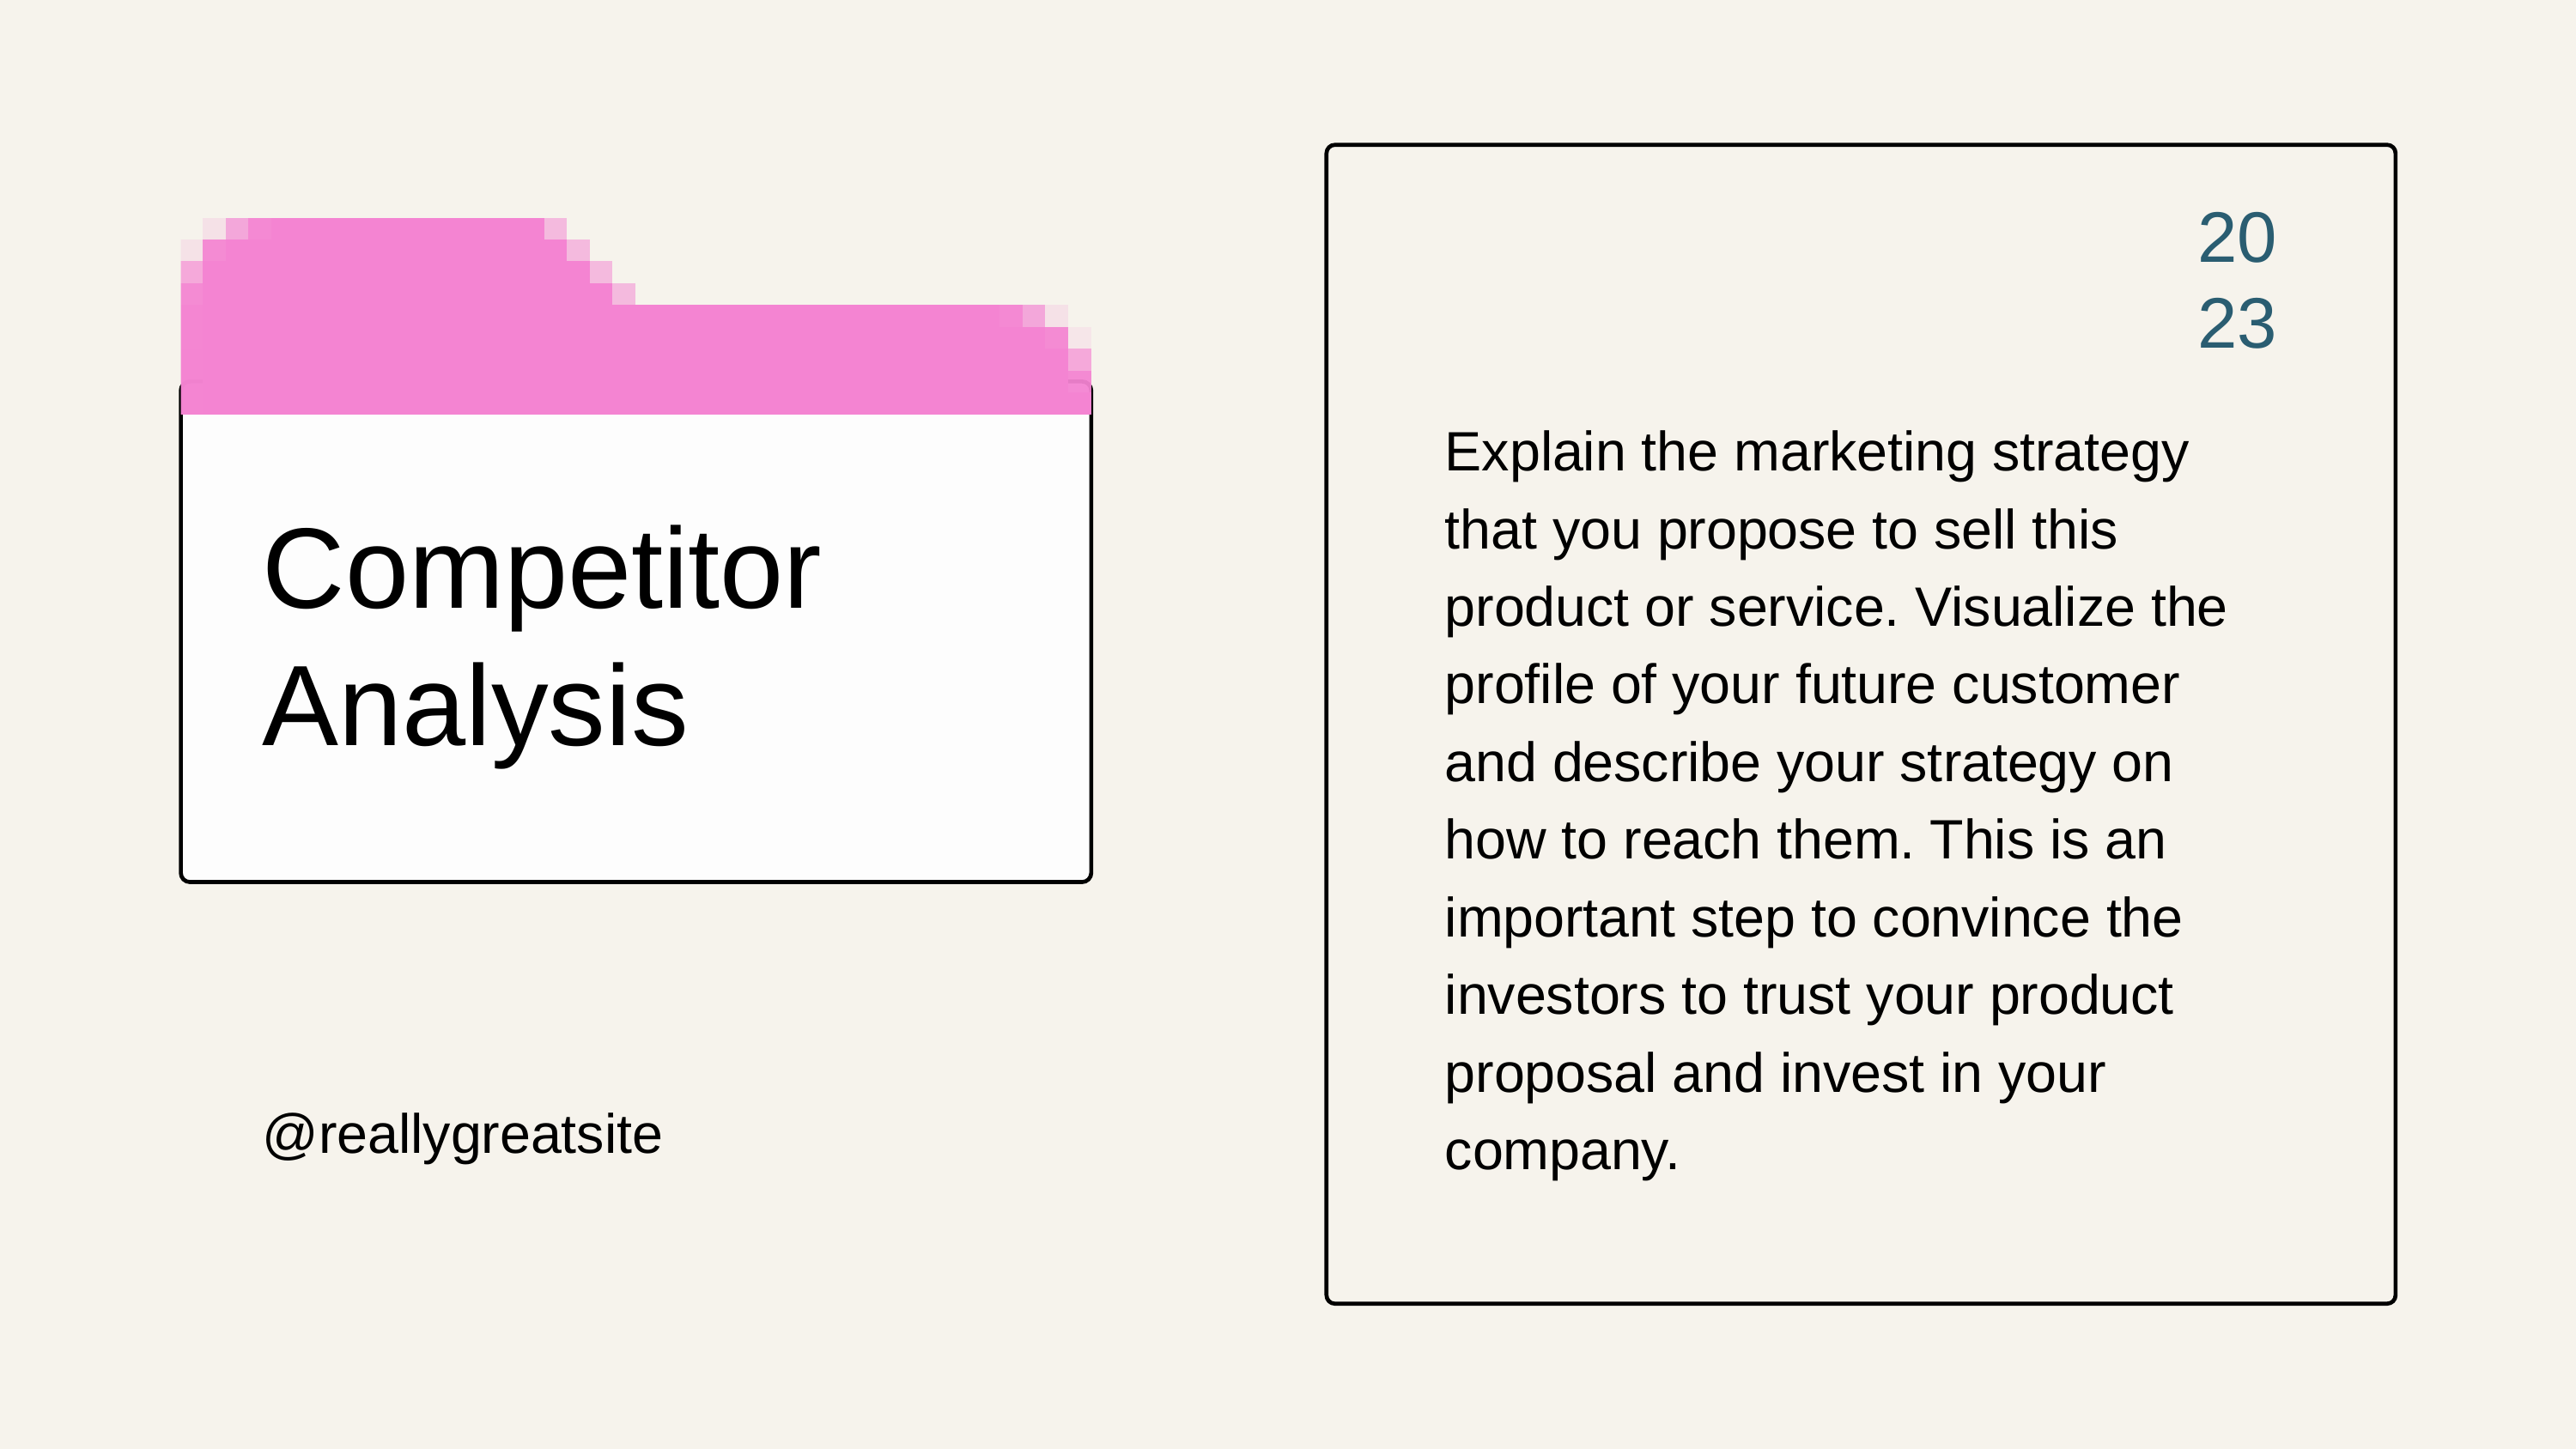

20
23

Explain the marketing strategy that you propose to sell this product or service. Visualize the profile of your future customer and describe your strategy on how to reach them. This is an important step to convince the investors to trust your product proposal and invest in your company.
Competitor Analysis
@reallygreatsite